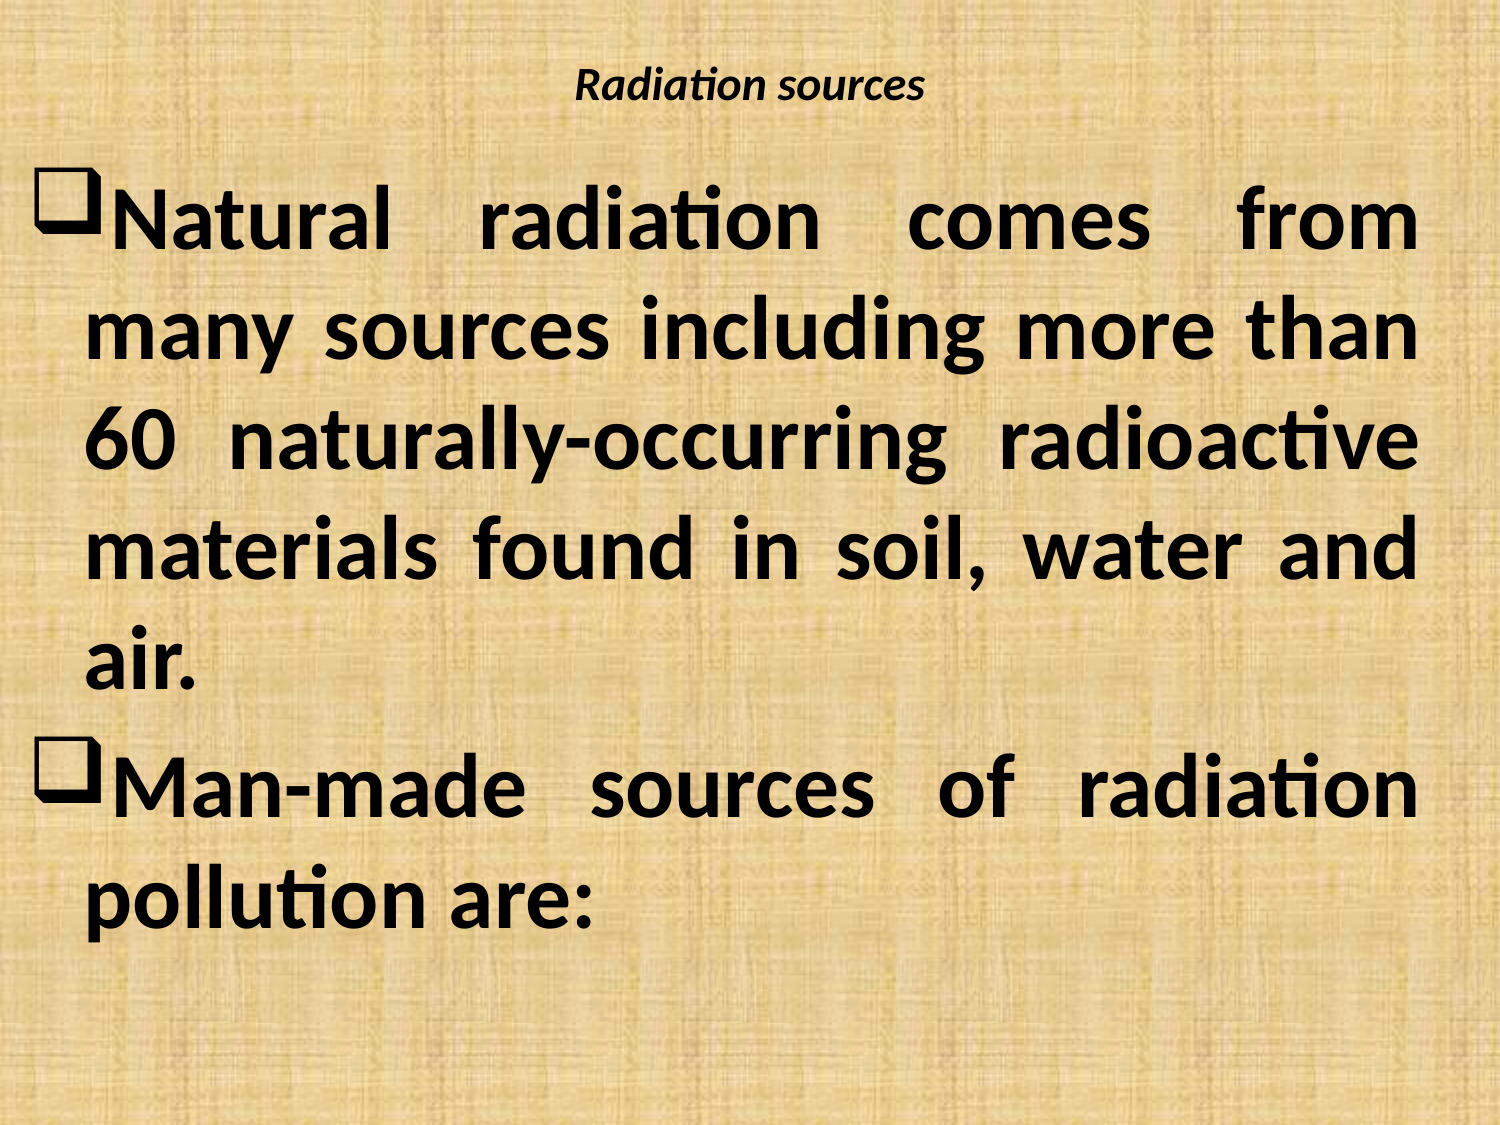

# Radiation sources
Natural radiation comes from many sources including more than 60 naturally-occurring radioactive materials found in soil, water and air.
Man-made sources of radiation pollution are: